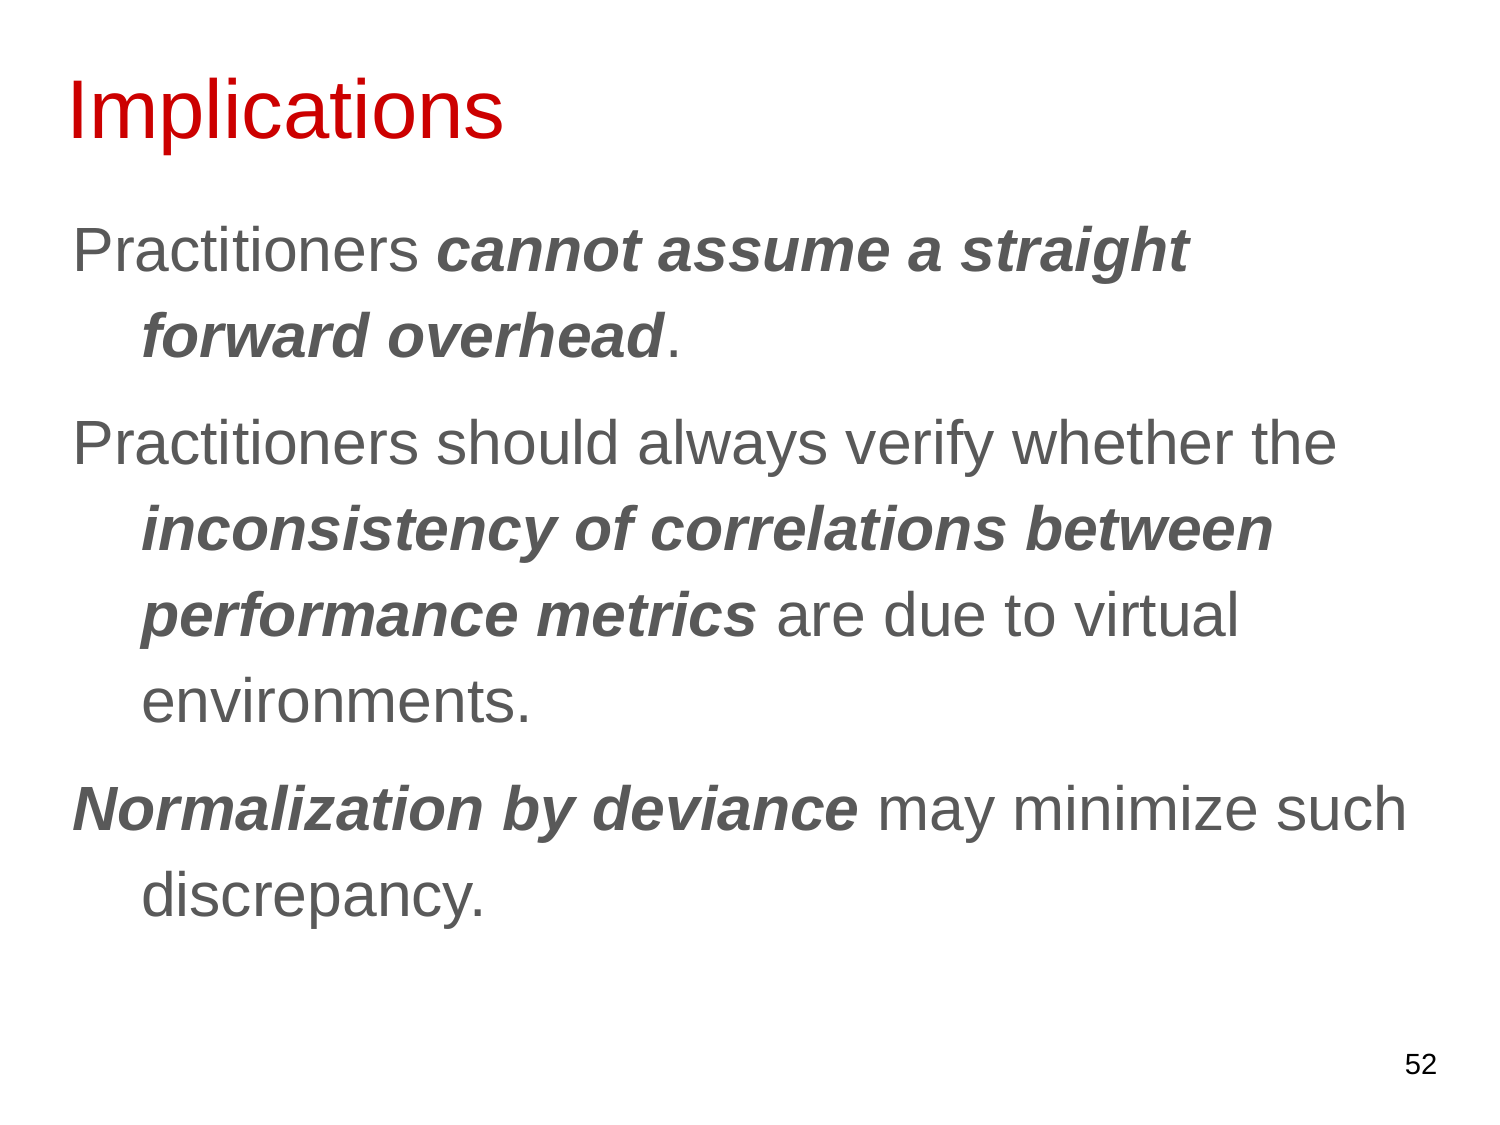

# Implications
Practitioners cannot assume a straight forward overhead.
Practitioners should always verify whether the inconsistency of correlations between performance metrics are due to virtual environments.
Normalization by deviance may minimize such discrepancy.

52